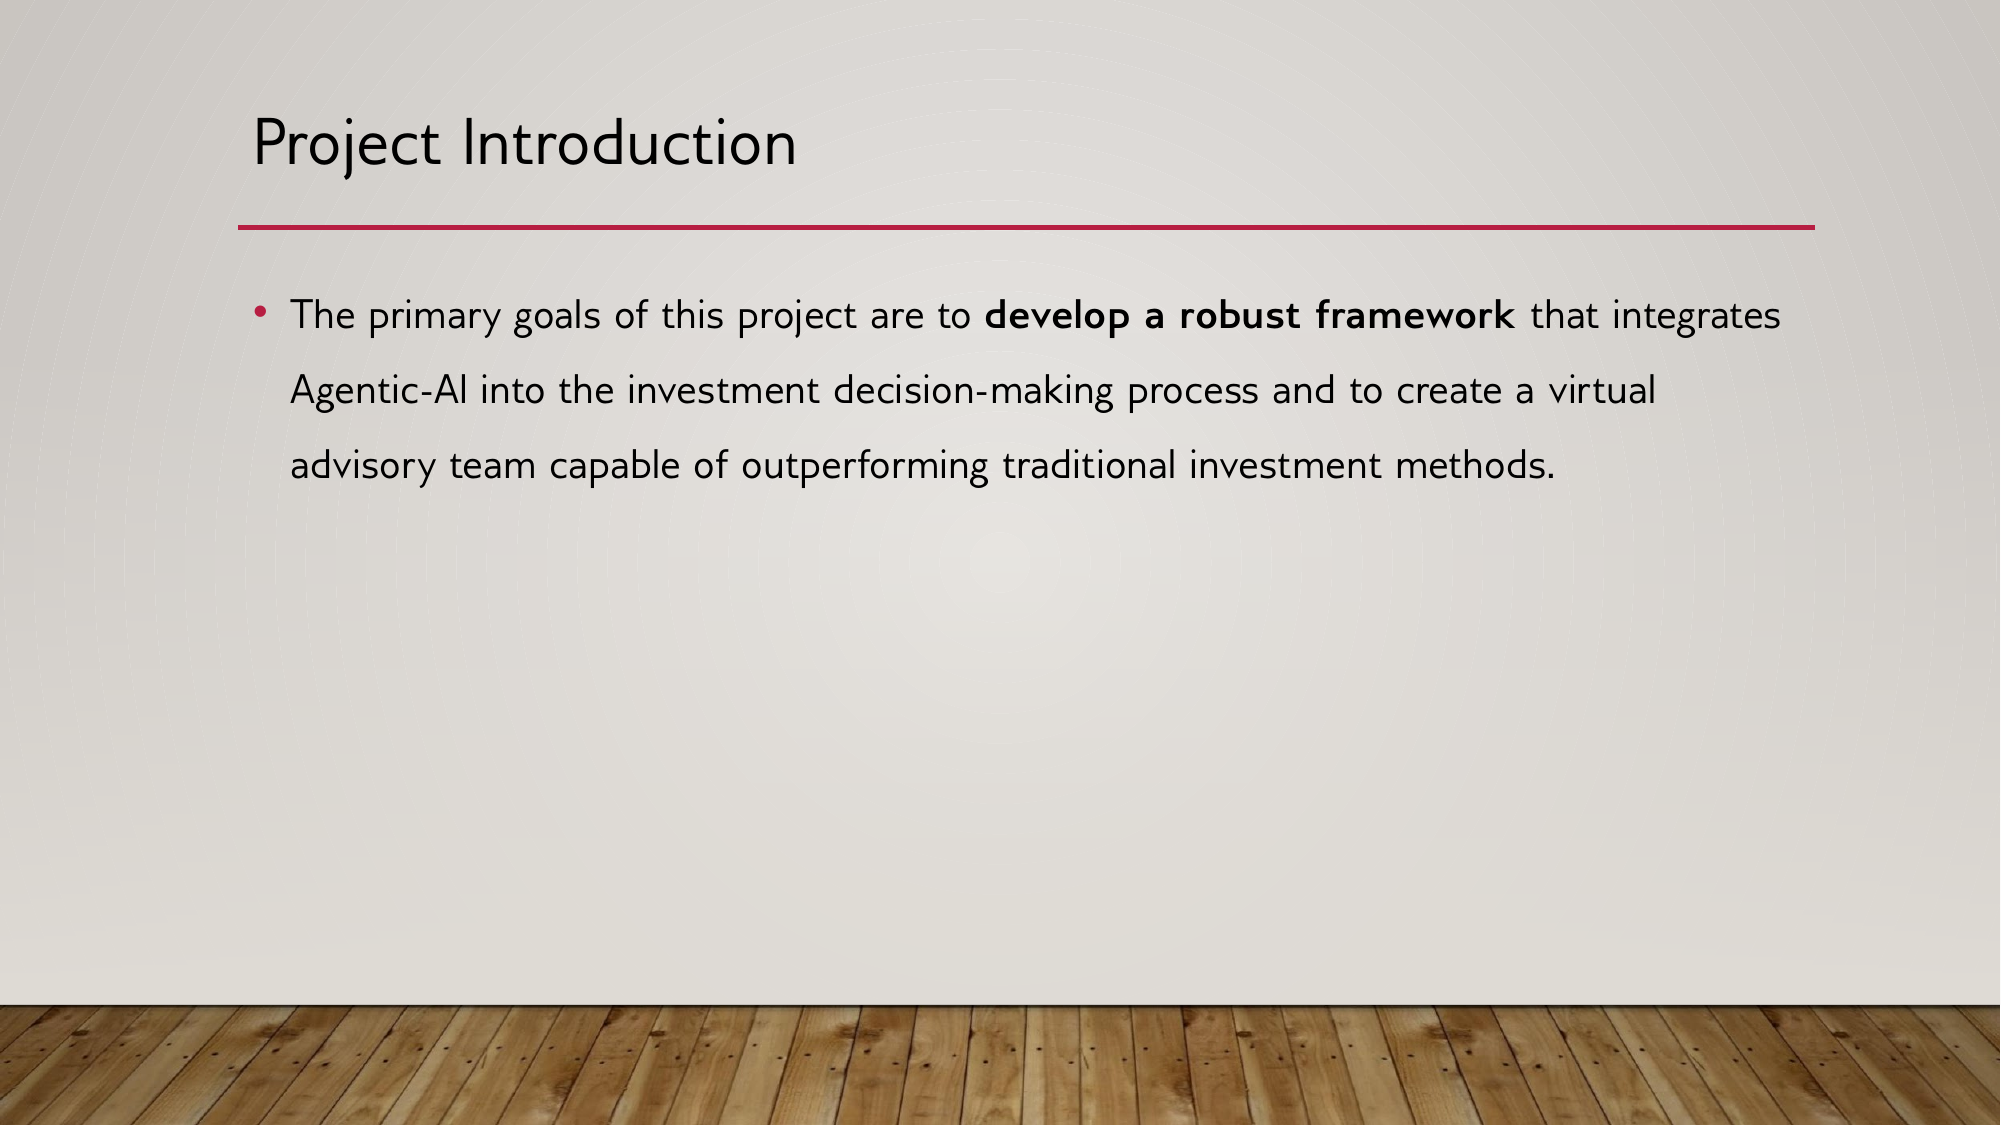

# Project Introduction
The primary goals of this project are to develop a robust framework that integrates Agentic-AI into the investment decision-making process and to create a virtual advisory team capable of outperforming traditional investment methods.